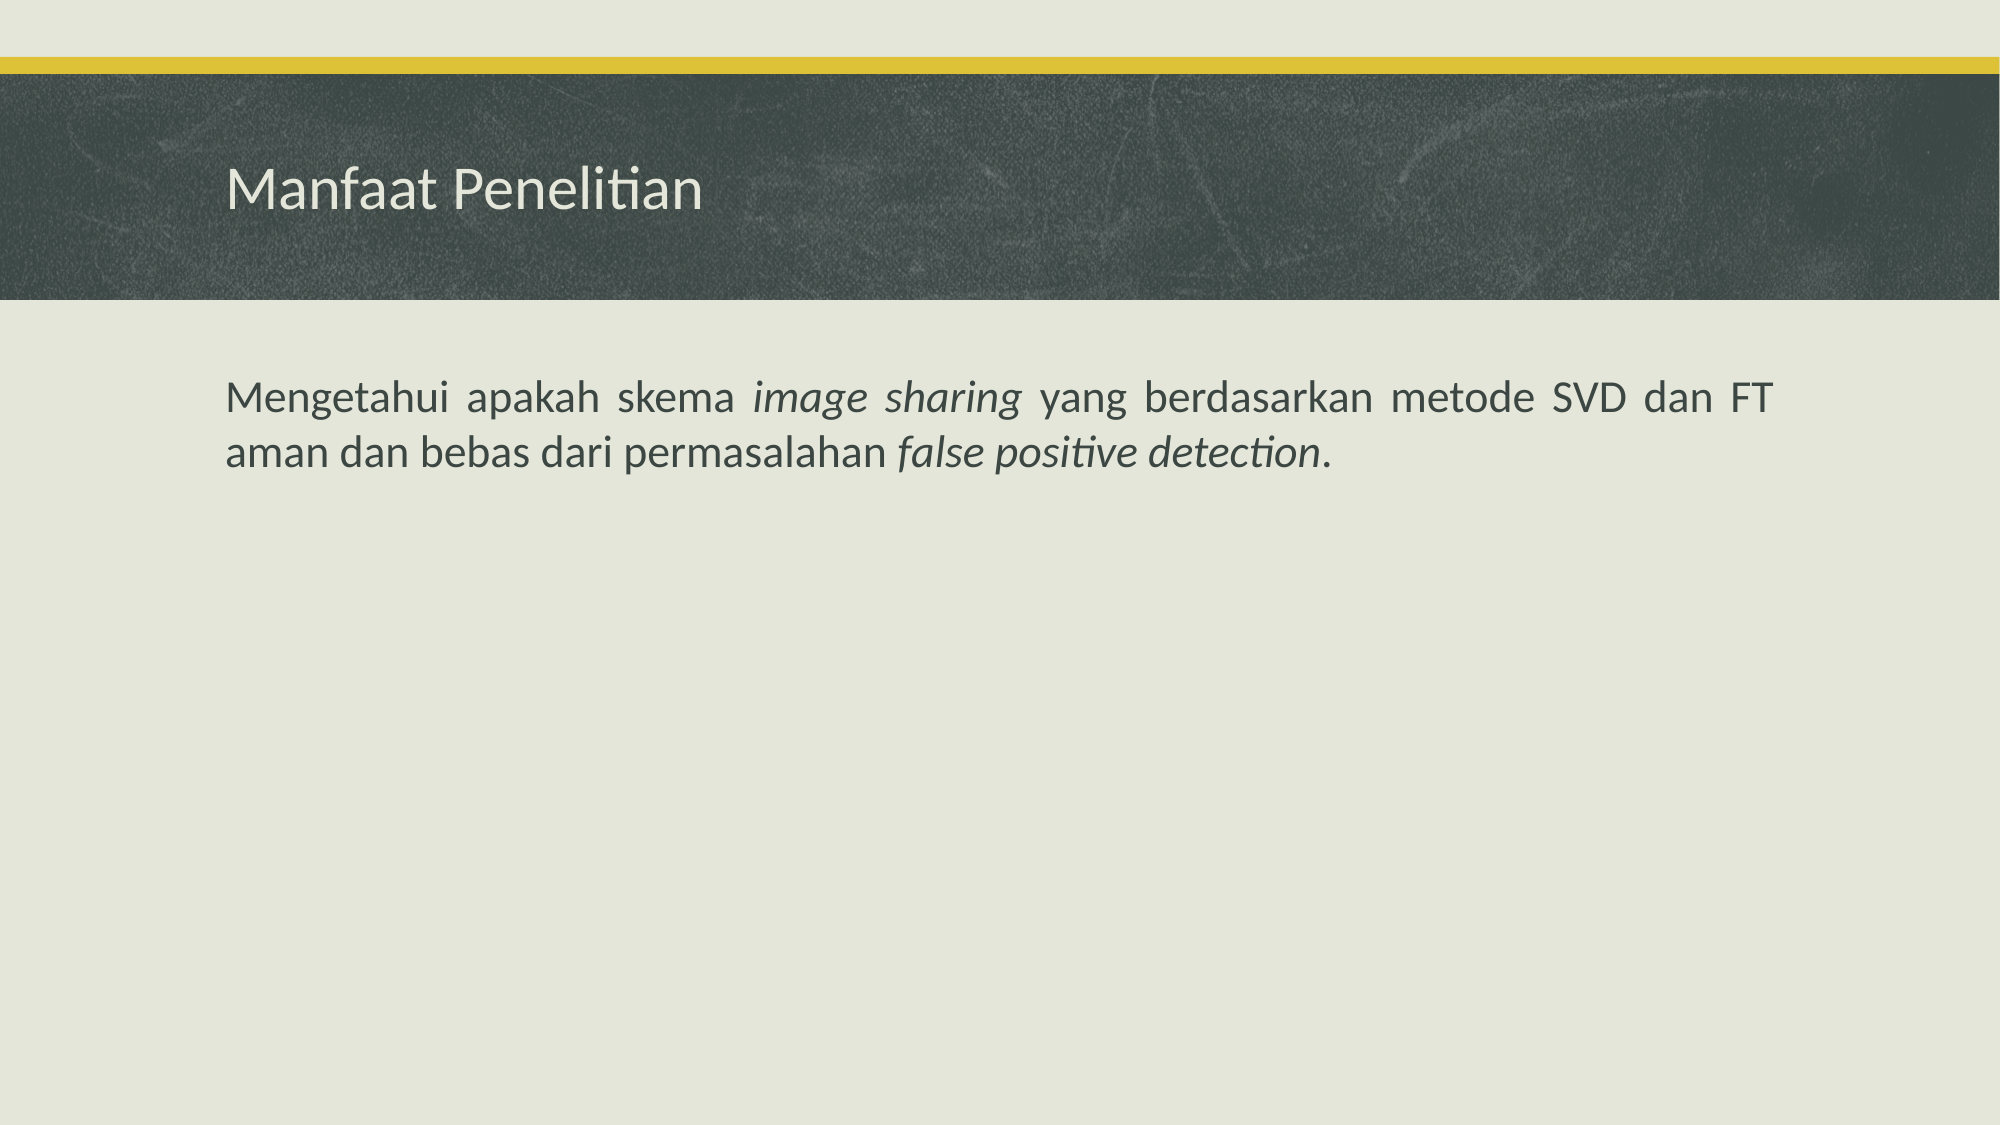

# Manfaat Penelitian
Mengetahui apakah skema image sharing yang berdasarkan metode SVD dan FT aman dan bebas dari permasalahan false positive detection.